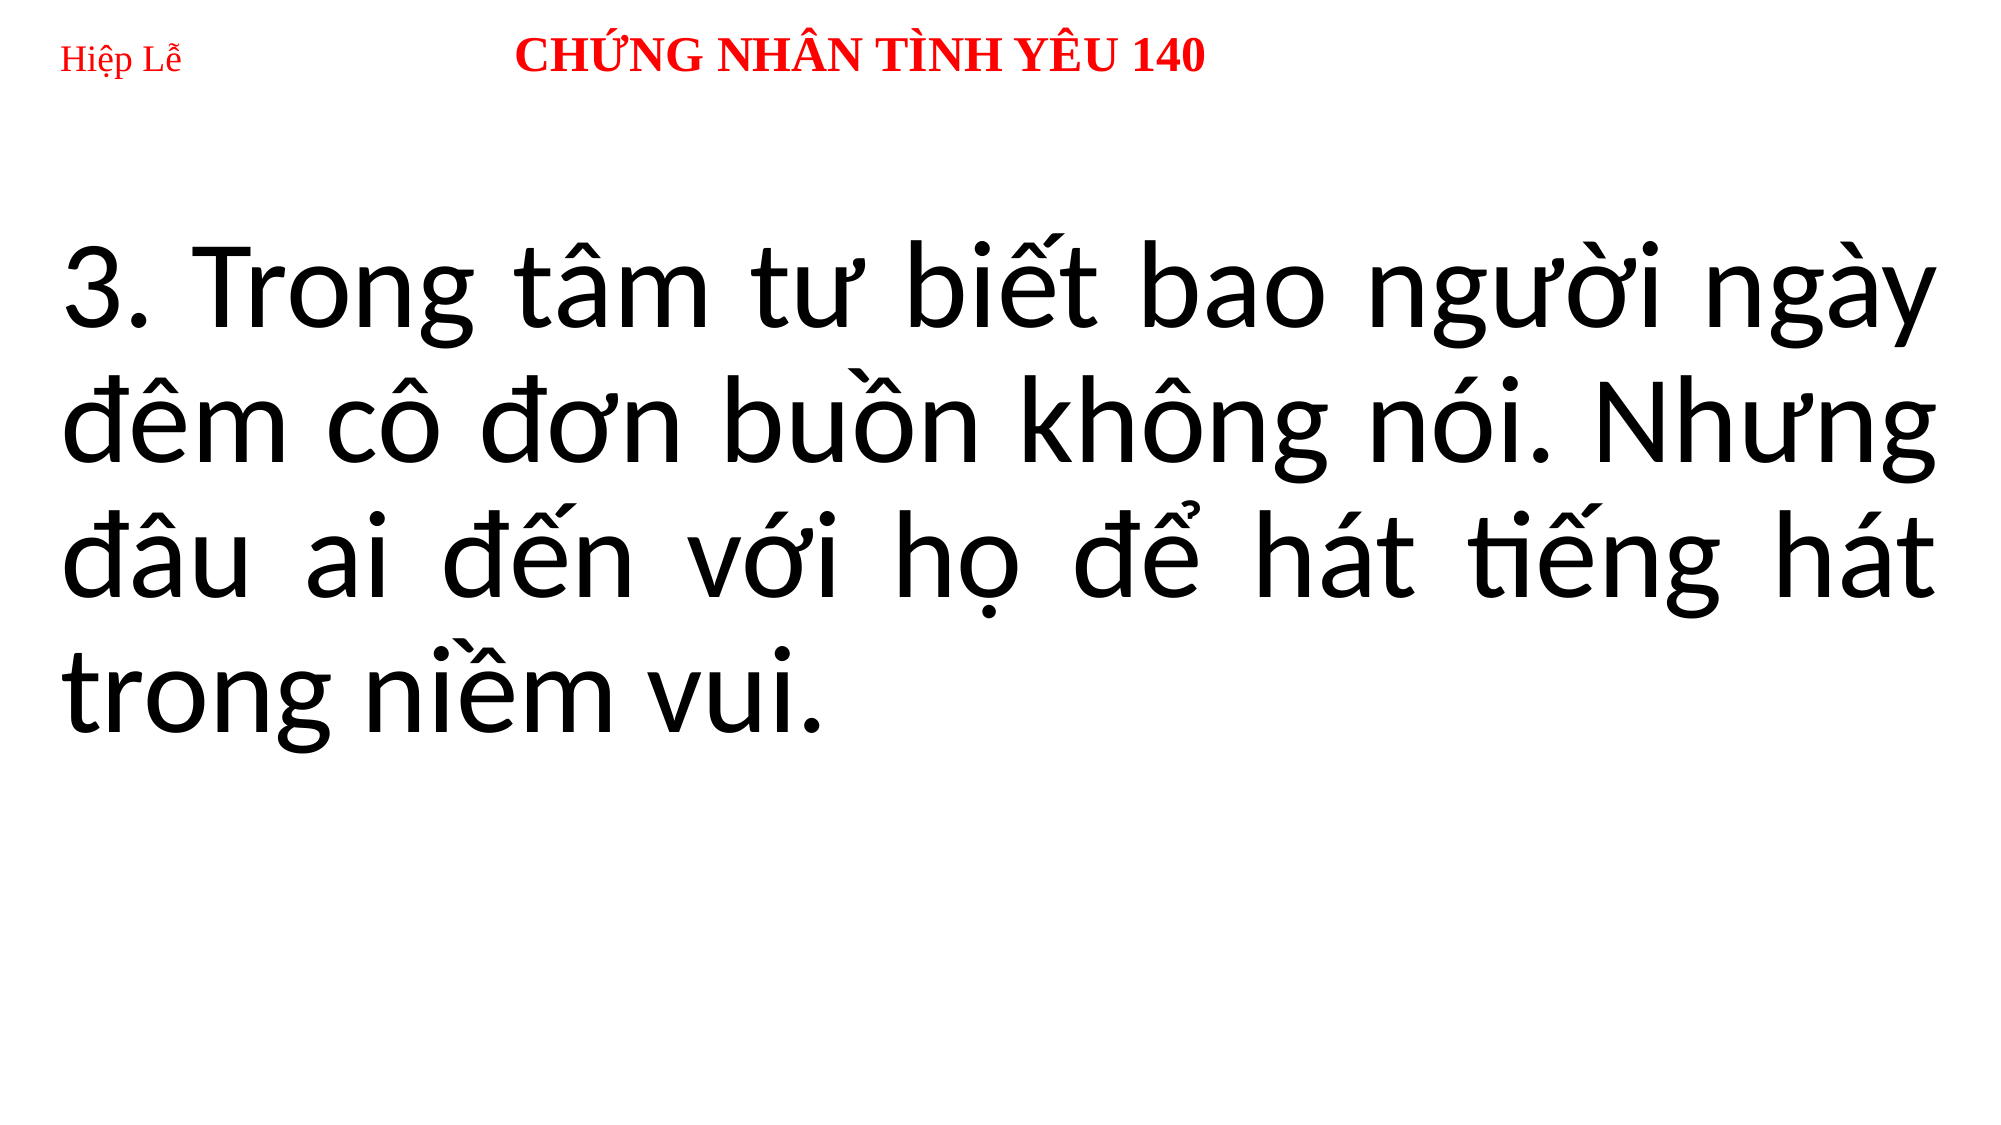

# Hiệp Lễ                                   CHỨNG NHÂN TÌNH YÊU 140
3. Trong tâm tư biết bao người ngày đêm cô đơn buồn không nói. Nhưng đâu ai đến với họ để hát tiếng hát trong niềm vui.